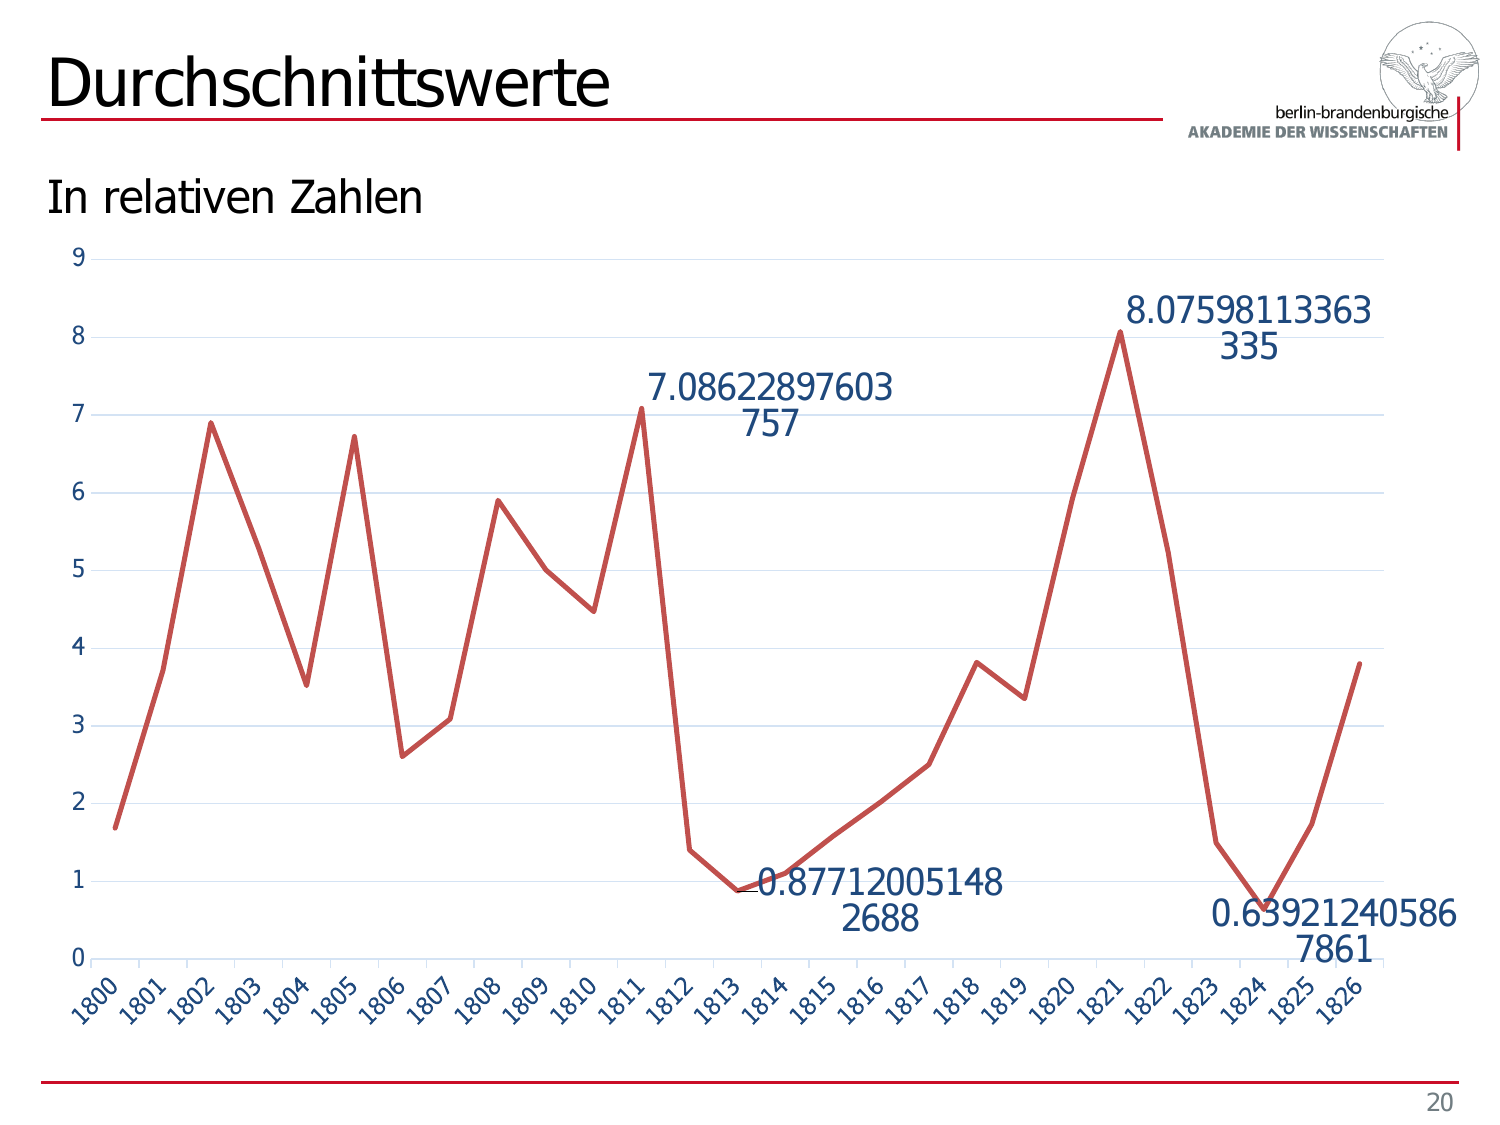

# Durchschnittswerte
In relativen Zahlen

### Chart

| Category | Digital Performance Index |
|---|---|
| 1800 | 1.68662536565001 |
| 1801 | 3.71685926754652 |
| 1802 | 6.90405716236893 |
| 1803 | 5.28770891882212 |
| 1804 | 3.51950953565077 |
| 1805 | 6.72578072434672 |
| 1806 | 2.60611248620964 |
| 1807 | 3.09048885018283 |
| 1808 | 5.90333681473242 |
| 1809 | 5.00854684369413 |
| 1810 | 4.47236085551783 |
| 1811 | 7.08622897603757 |
| 1812 | 1.4050059673971 |
| 1813 | 0.877120051482688 |
| 1814 | 1.10487411505873 |
| 1815 | 1.58308586902933 |
| 1816 | 2.02524109038172 |
| 1817 | 2.50447345234289 |
| 1818 | 3.81901463369506 |
| 1819 | 3.35145770958119 |
| 1820 | 5.92879308780085 |
| 1821 | 8.07598113363335 |
| 1822 | 5.23191810201786 |
| 1823 | 1.49682918687531 |
| 1824 | 0.639212405867861 |
| 1825 | 1.73756899472036 |
| 1826 | 3.80172282714634 |
20